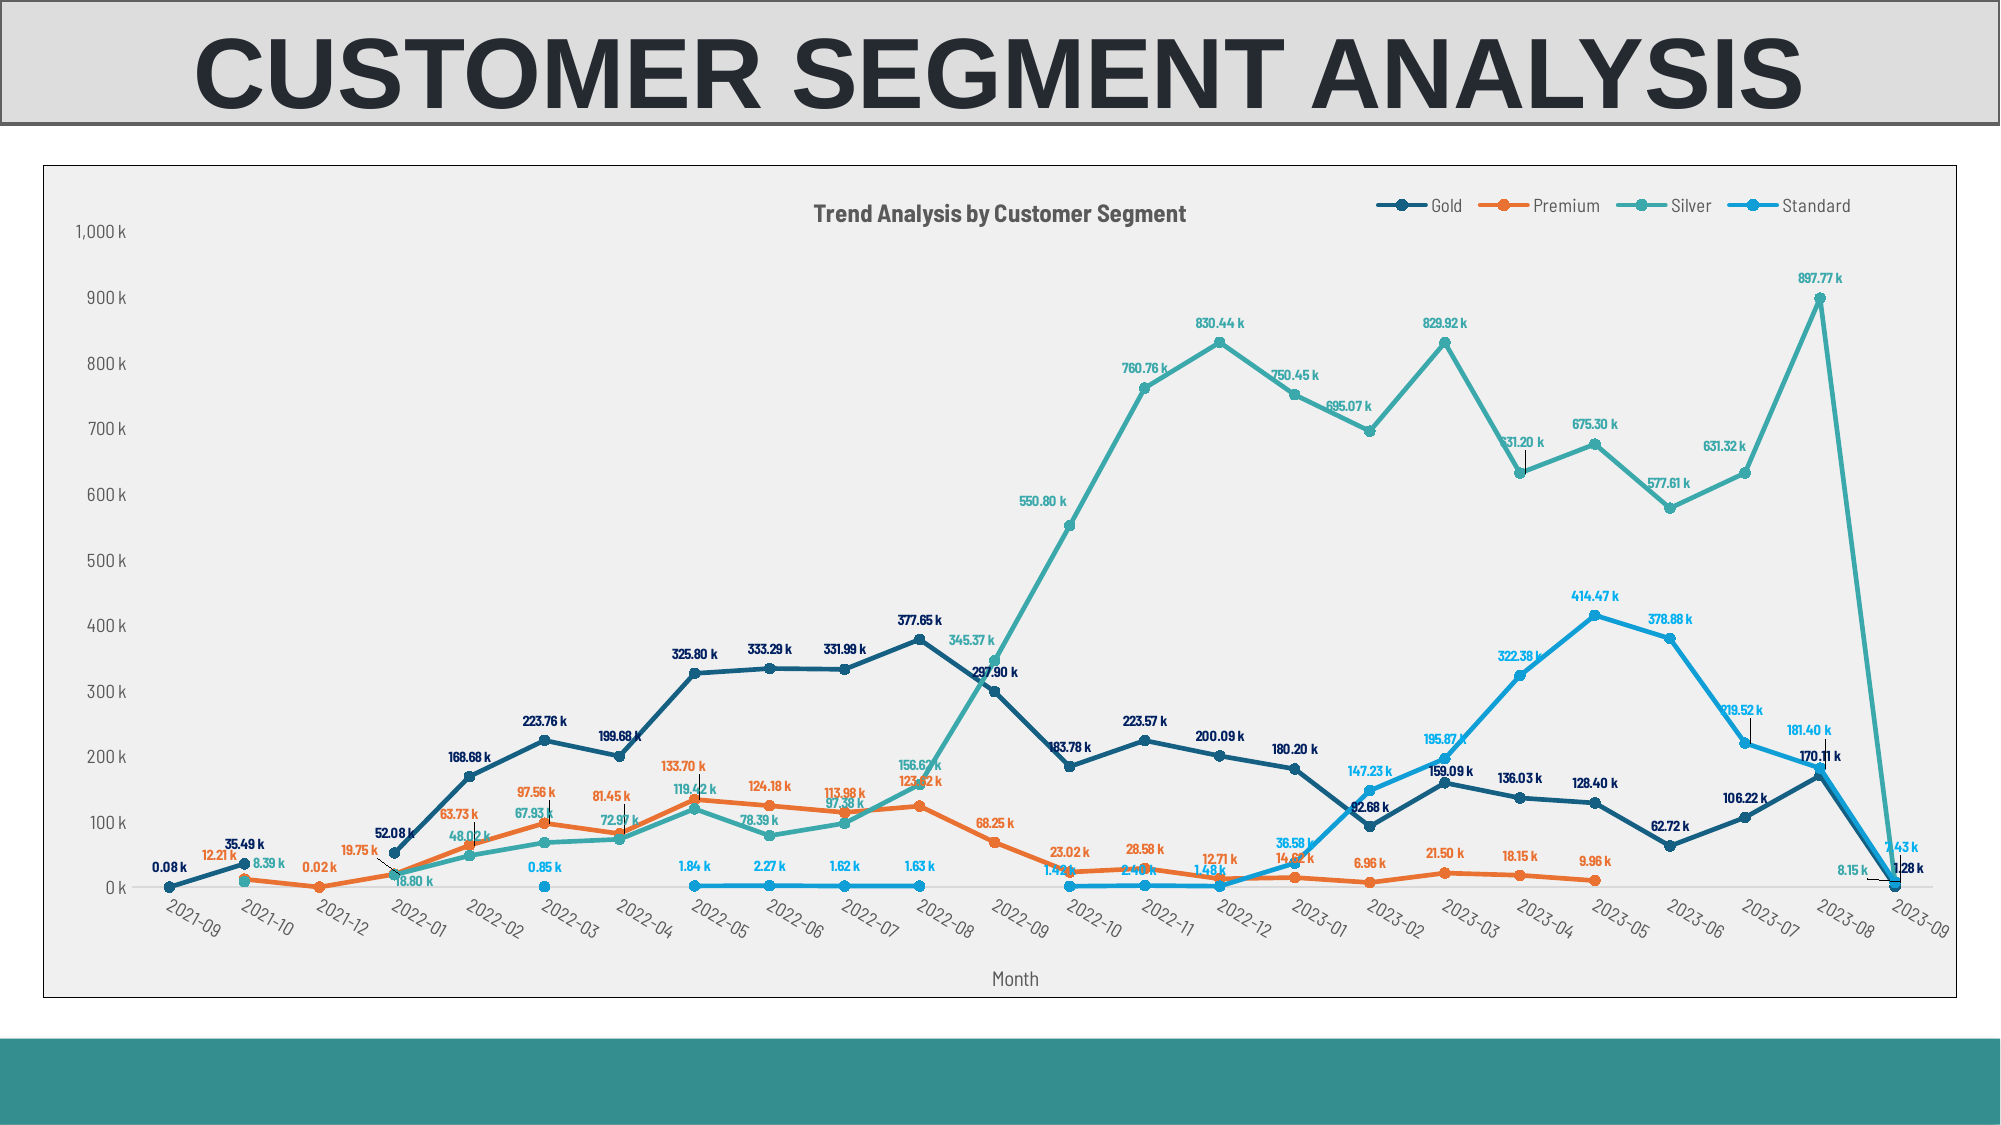

CUSTOMER SEGMENT ANALYSIS

### Chart: Trend Analysis by Customer Segment

| Category | Gold | Premium | Silver | Standard |
|---|---|---|---|---|
| 2021-09 | 75.06 | None | None | None |
| 2021-10 | 35492.69 | 12214.09 | 8389.76 | None |
| 2021-12 | None | 19.62 | None | None |
| 2022-01 | 52082.5099999999 | 19750.31 | 18804.2299999999 | None |
| 2022-02 | 168677.789999999 | 63728.8099999999 | 48021.83 | None |
| 2022-03 | 223756.589999999 | 97557.1899999997 | 67929.8999999999 | 851.44 |
| 2022-04 | 199683.289999999 | 81451.1199999997 | 72965.7499999999 | None |
| 2022-05 | 325795.190000001 | 133702.529999999 | 119415.43 | 1842.3 |
| 2022-06 | 333292.98 | 124175.749999999 | 78391.33 | 2273.13 |
| 2022-07 | 331993.660000001 | 113979.65 | 97380.29 | 1624.02 |
| 2022-08 | 377652.95 | 123620.379999999 | 156620.709999999 | 1630.47 |
| 2022-09 | 297895.97 | 68252.2399999997 | 345374.09 | None |
| 2022-10 | 183783.25 | 23018.7699999999 | 550802.750000001 | 1423.79 |
| 2022-11 | 223569.47 | 28583.8999999999 | 760756.379999998 | 2398.56999999999 |
| 2022-12 | 200087.389999999 | 12708.91 | 830440.829999997 | 1484.36 |
| 2023-01 | 180196.1 | 14615.54 | 750451.670000001 | 36576.84 |
| 2023-02 | 92678.7299999996 | 6955.0 | 695070.050000002 | 147226.289999999 |
| 2023-03 | 159090.66 | 21504.35 | 829923.269999999 | 195867.22 |
| 2023-04 | 136025.76 | 18145.2799999999 | 631197.089999999 | 322384.059999999 |
| 2023-05 | 128399.319999999 | 9962.71999999999 | 675302.770000001 | 414472.33 |
| 2023-06 | 62718.87 | None | 577613.149999998 | 378881.63 |
| 2023-07 | 106216.779999999 | None | 631320.409999999 | 219523.359999999 |
| 2023-08 | 170109.52 | None | 897768.899999997 | 181395.819999999 |
| 2023-09 | 1281.66 | None | 8149.46999999999 | 7426.92 |